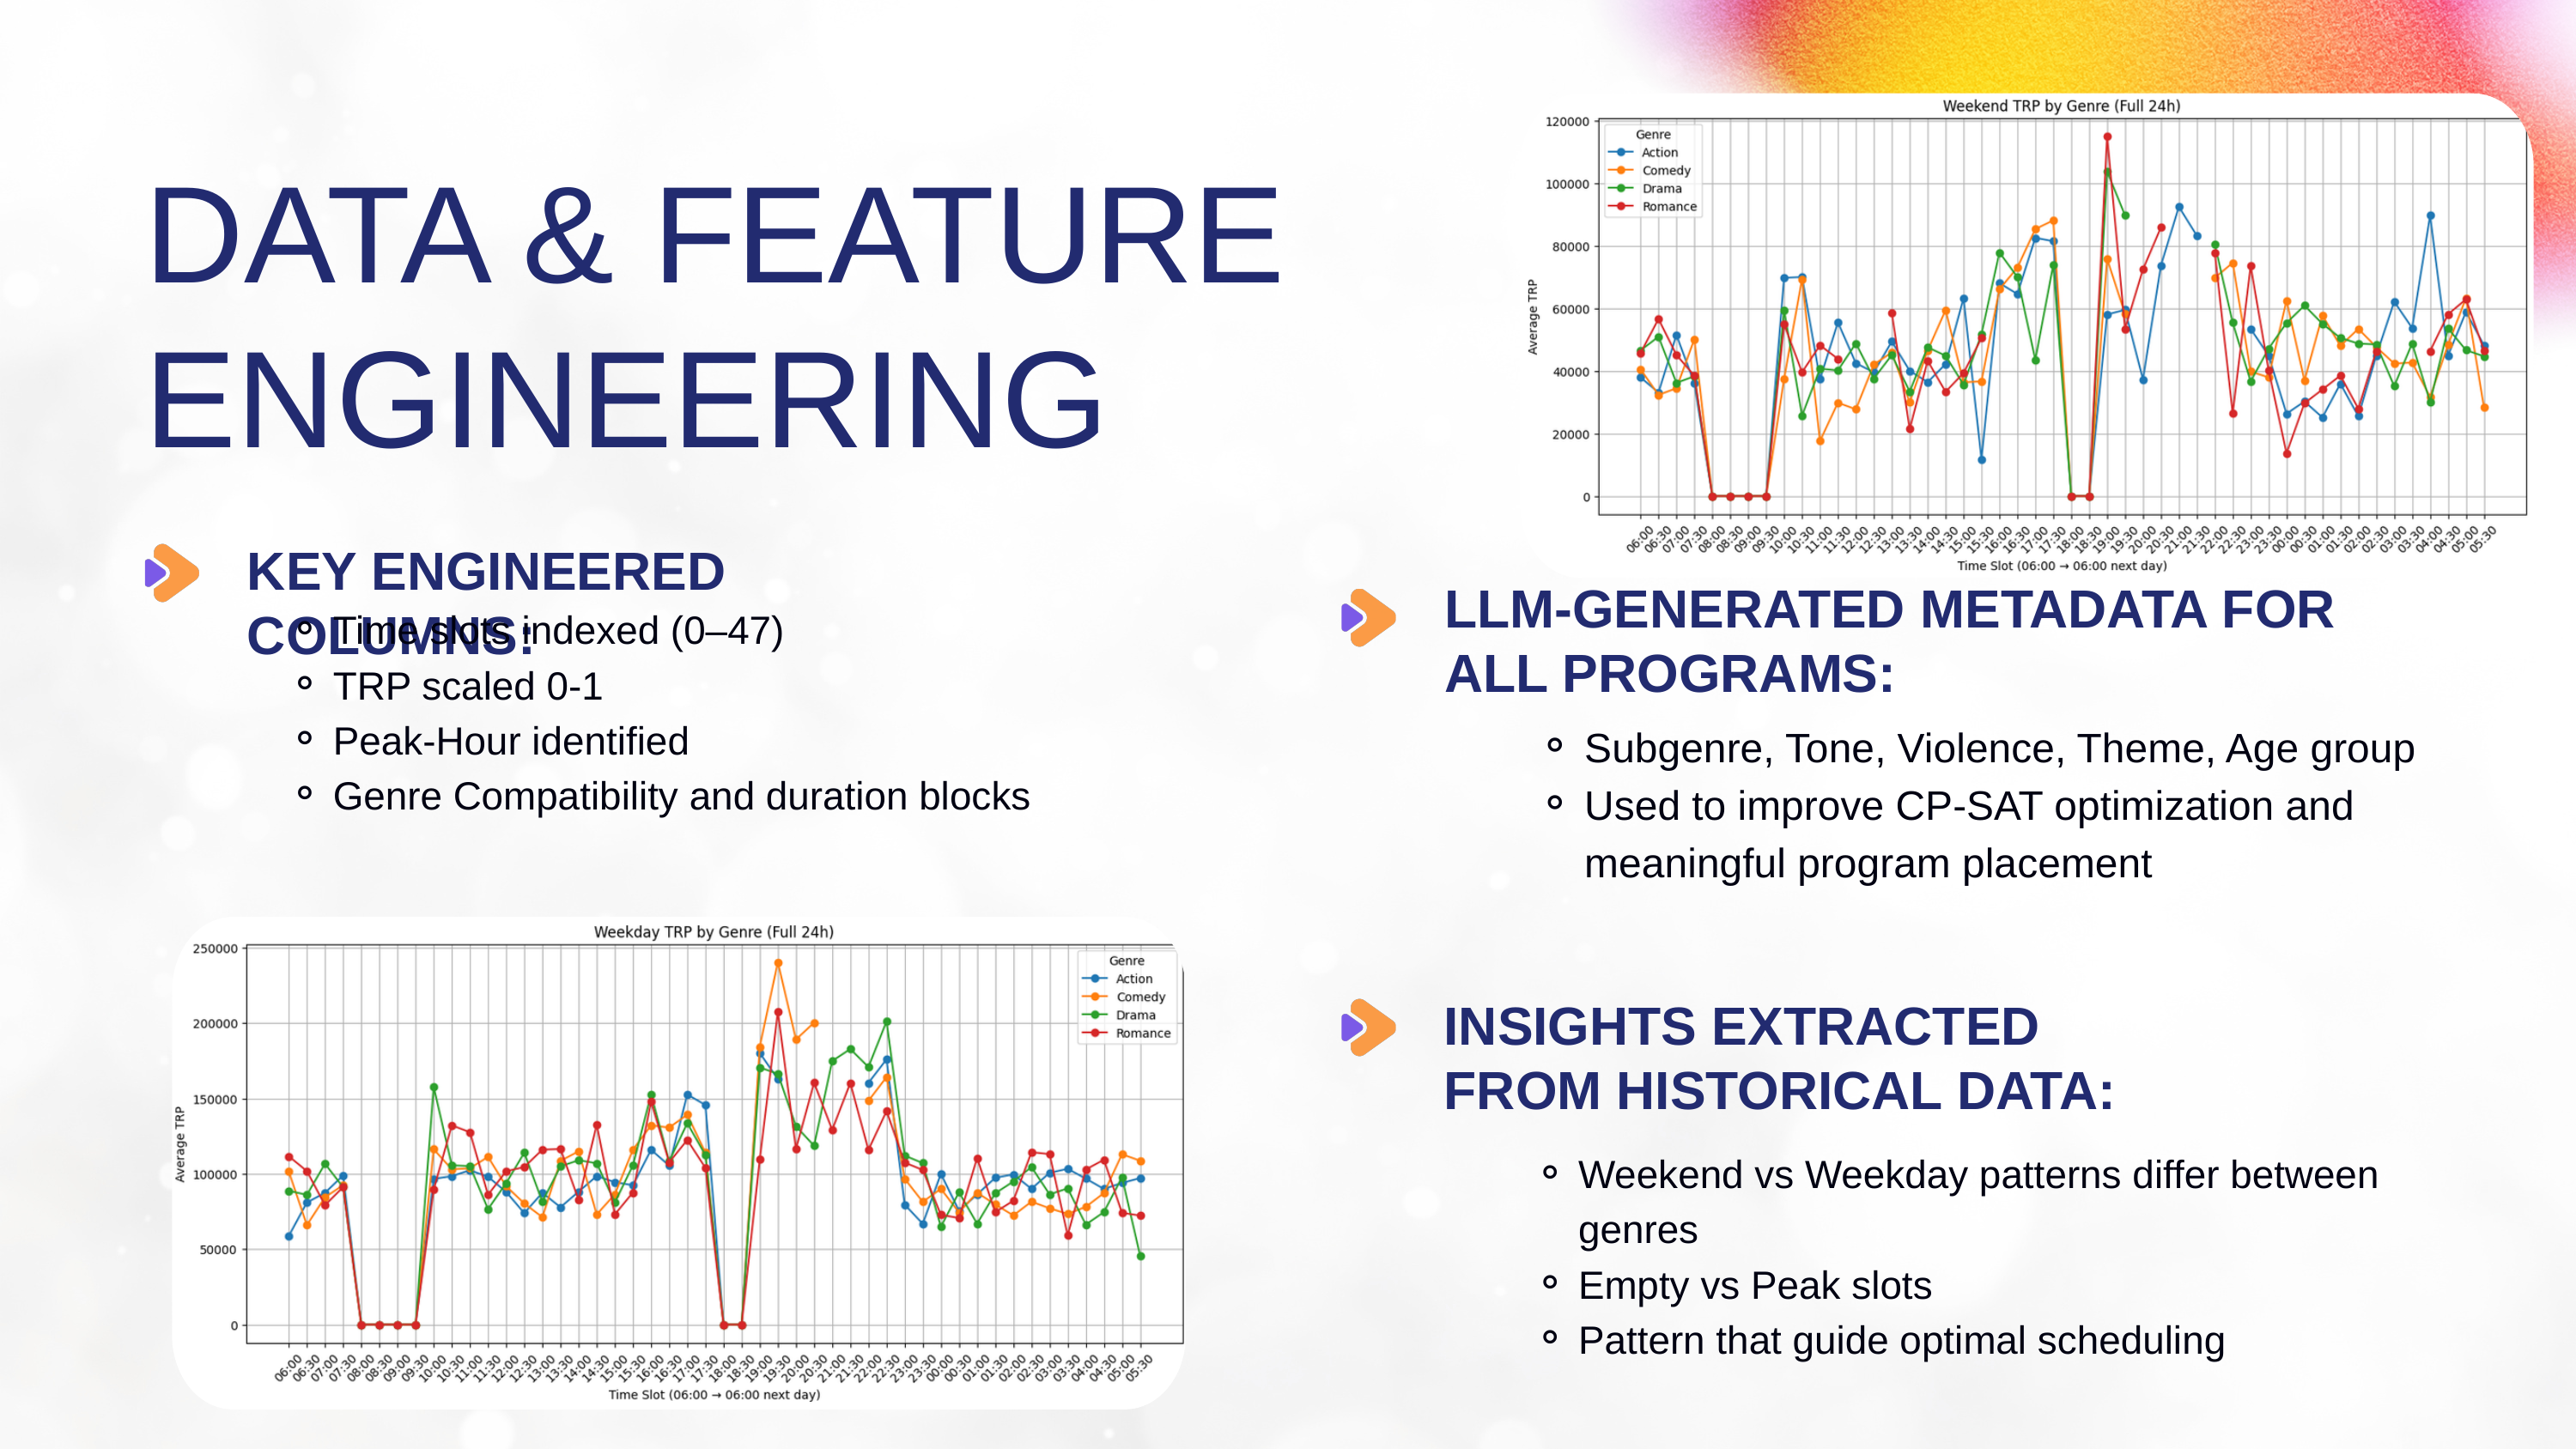

DATA & FEATURE ENGINEERING
KEY ENGINEERED COLUMNS:

LLM-GENERATED METADATA FOR ALL PROGRAMS:

Time slots indexed (0–47)
TRP scaled 0-1
Peak-Hour identified
Genre Compatibility and duration blocks

Subgenre, Tone, Violence, Theme, Age group
Used to improve CP-SAT optimization and meaningful program placement

INSIGHTS EXTRACTED FROM HISTORICAL DATA:

Weekend vs Weekday patterns differ between genres
Empty vs Peak slots
Pattern that guide optimal scheduling